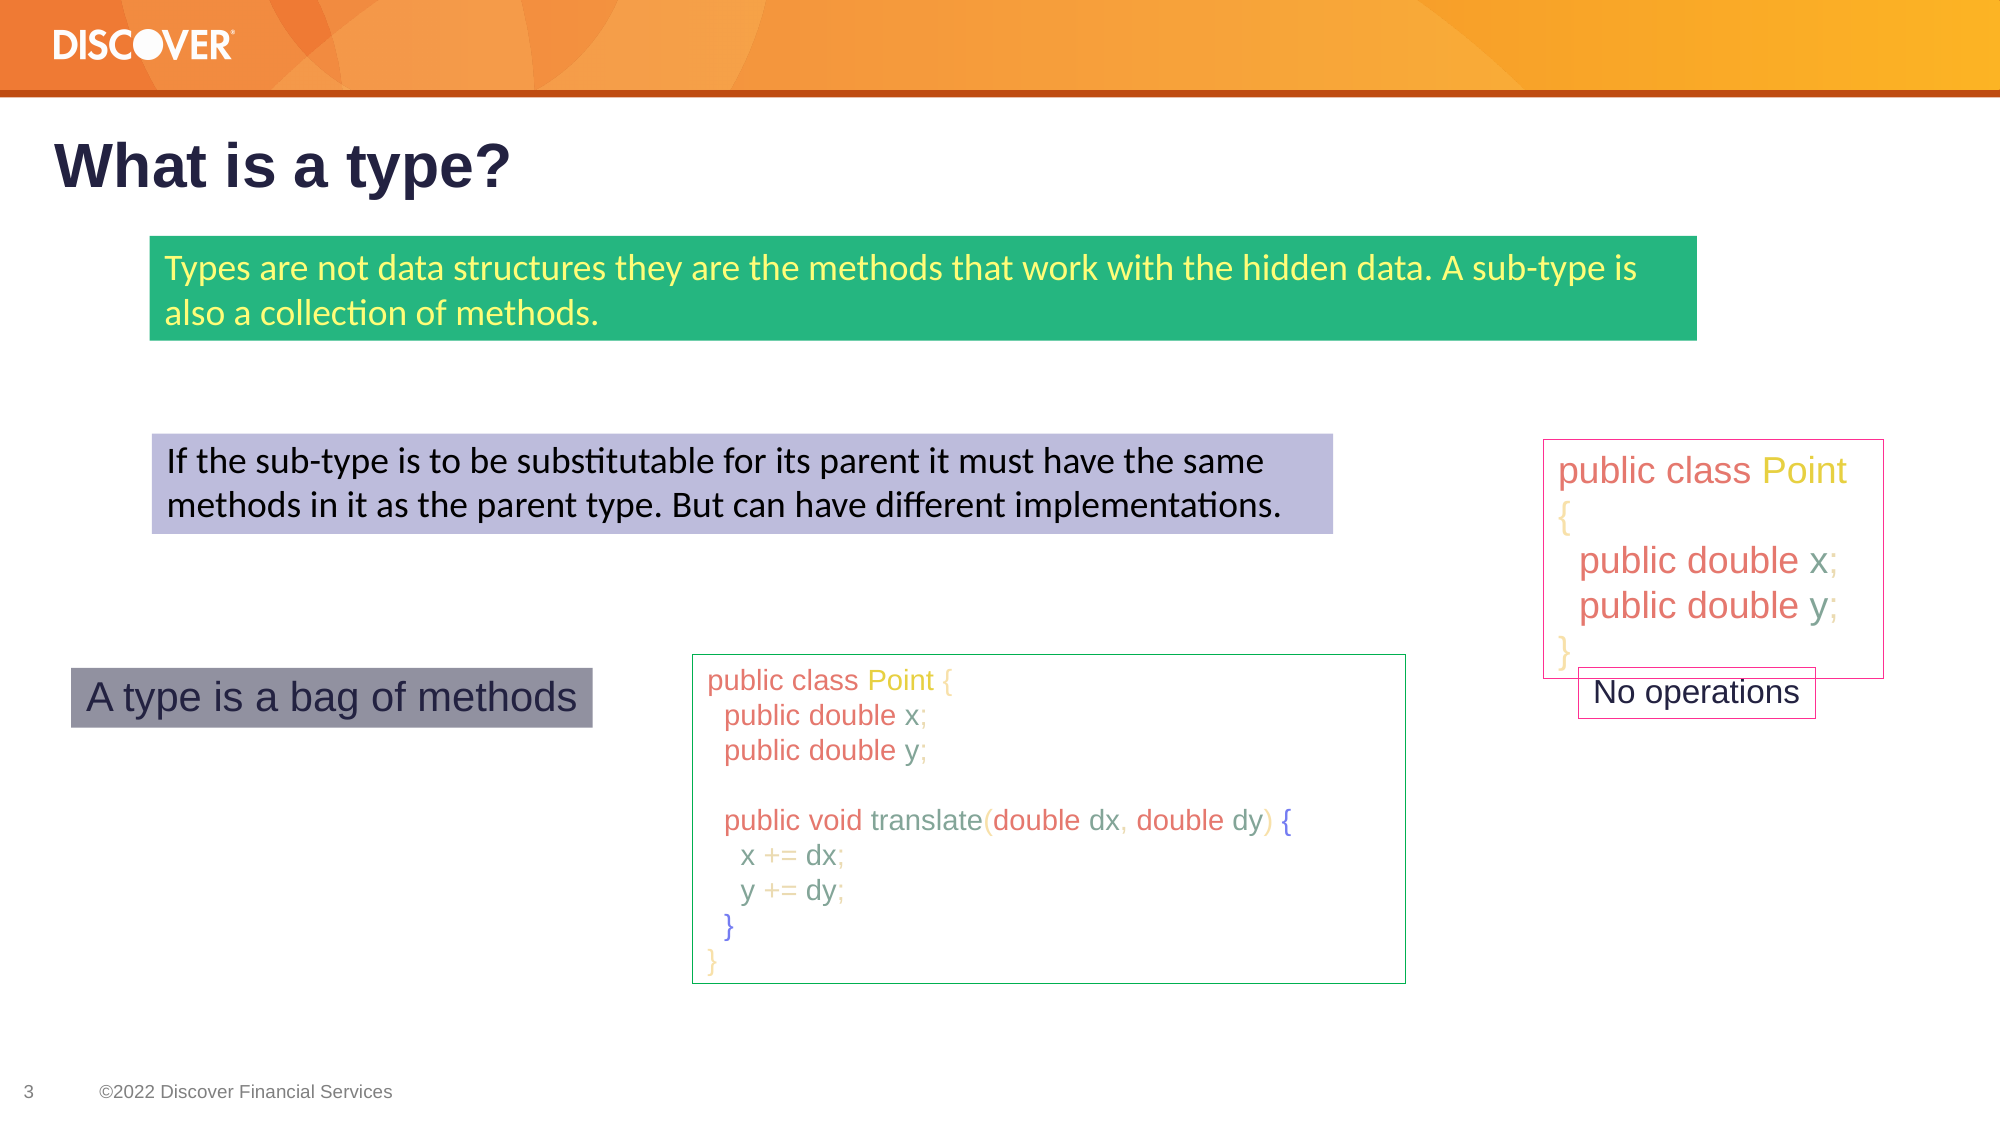

# What is a type?
Types are not data structures they are the methods that work with the hidden data. A sub-type is also a collection of methods.
If the sub-type is to be substitutable for its parent it must have the same methods in it as the parent type. But can have different implementations.
public class Point {
  public double x;
  public double y;
}
public class Point {
  public double x;
  public double y;
  public void translate(double dx, double dy) {
    x += dx;
    y += dy;
  }
}
A type is a bag of methods
No operations